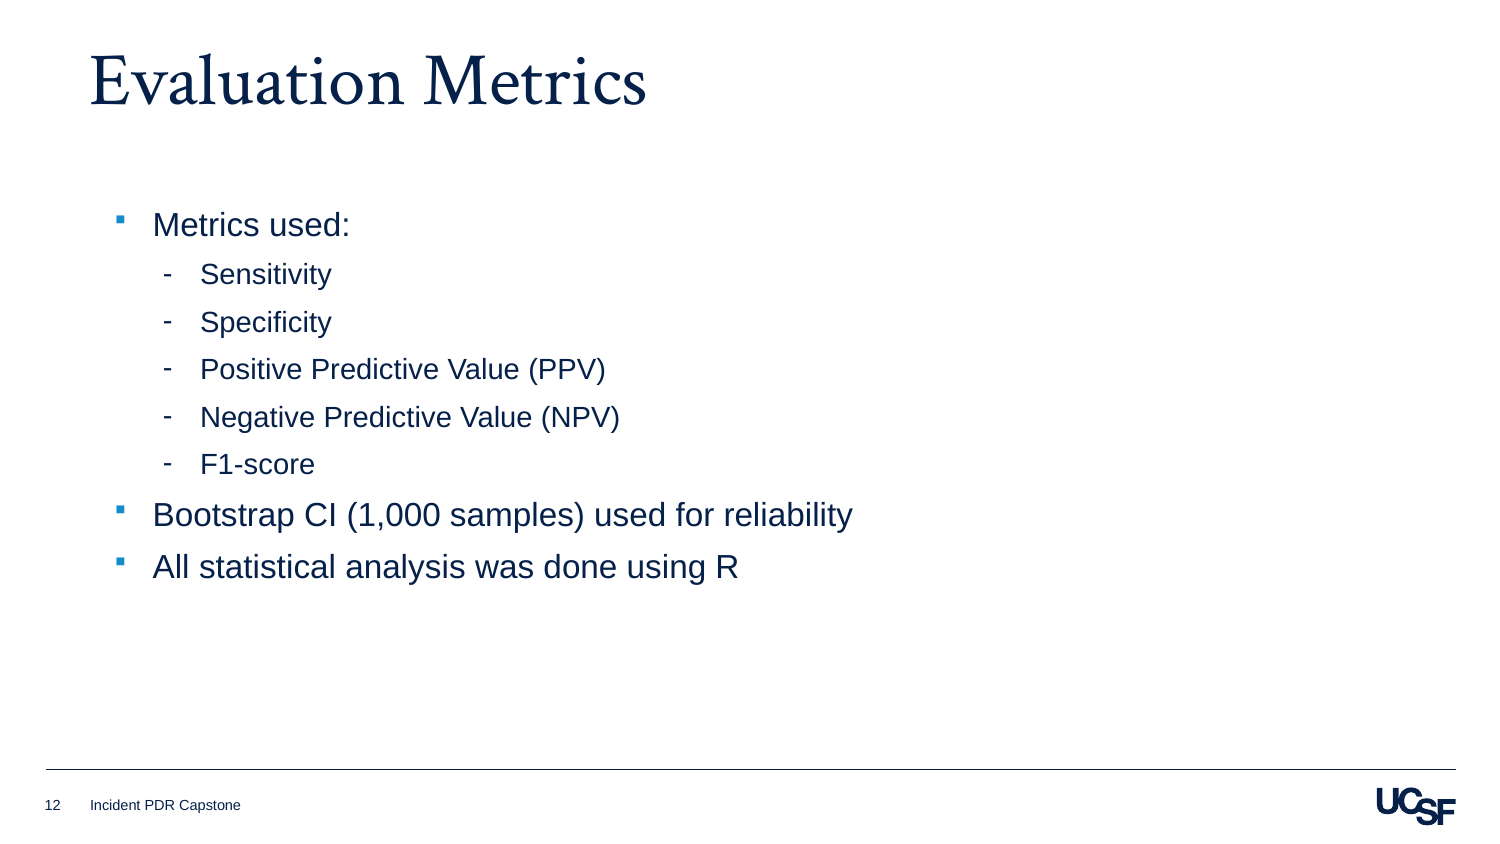

# Evaluation Metrics

Metrics used:
Sensitivity
Specificity
Positive Predictive Value (PPV)
Negative Predictive Value (NPV)
F1-score
Bootstrap CI (1,000 samples) used for reliability
All statistical analysis was done using R
12
Incident PDR Capstone